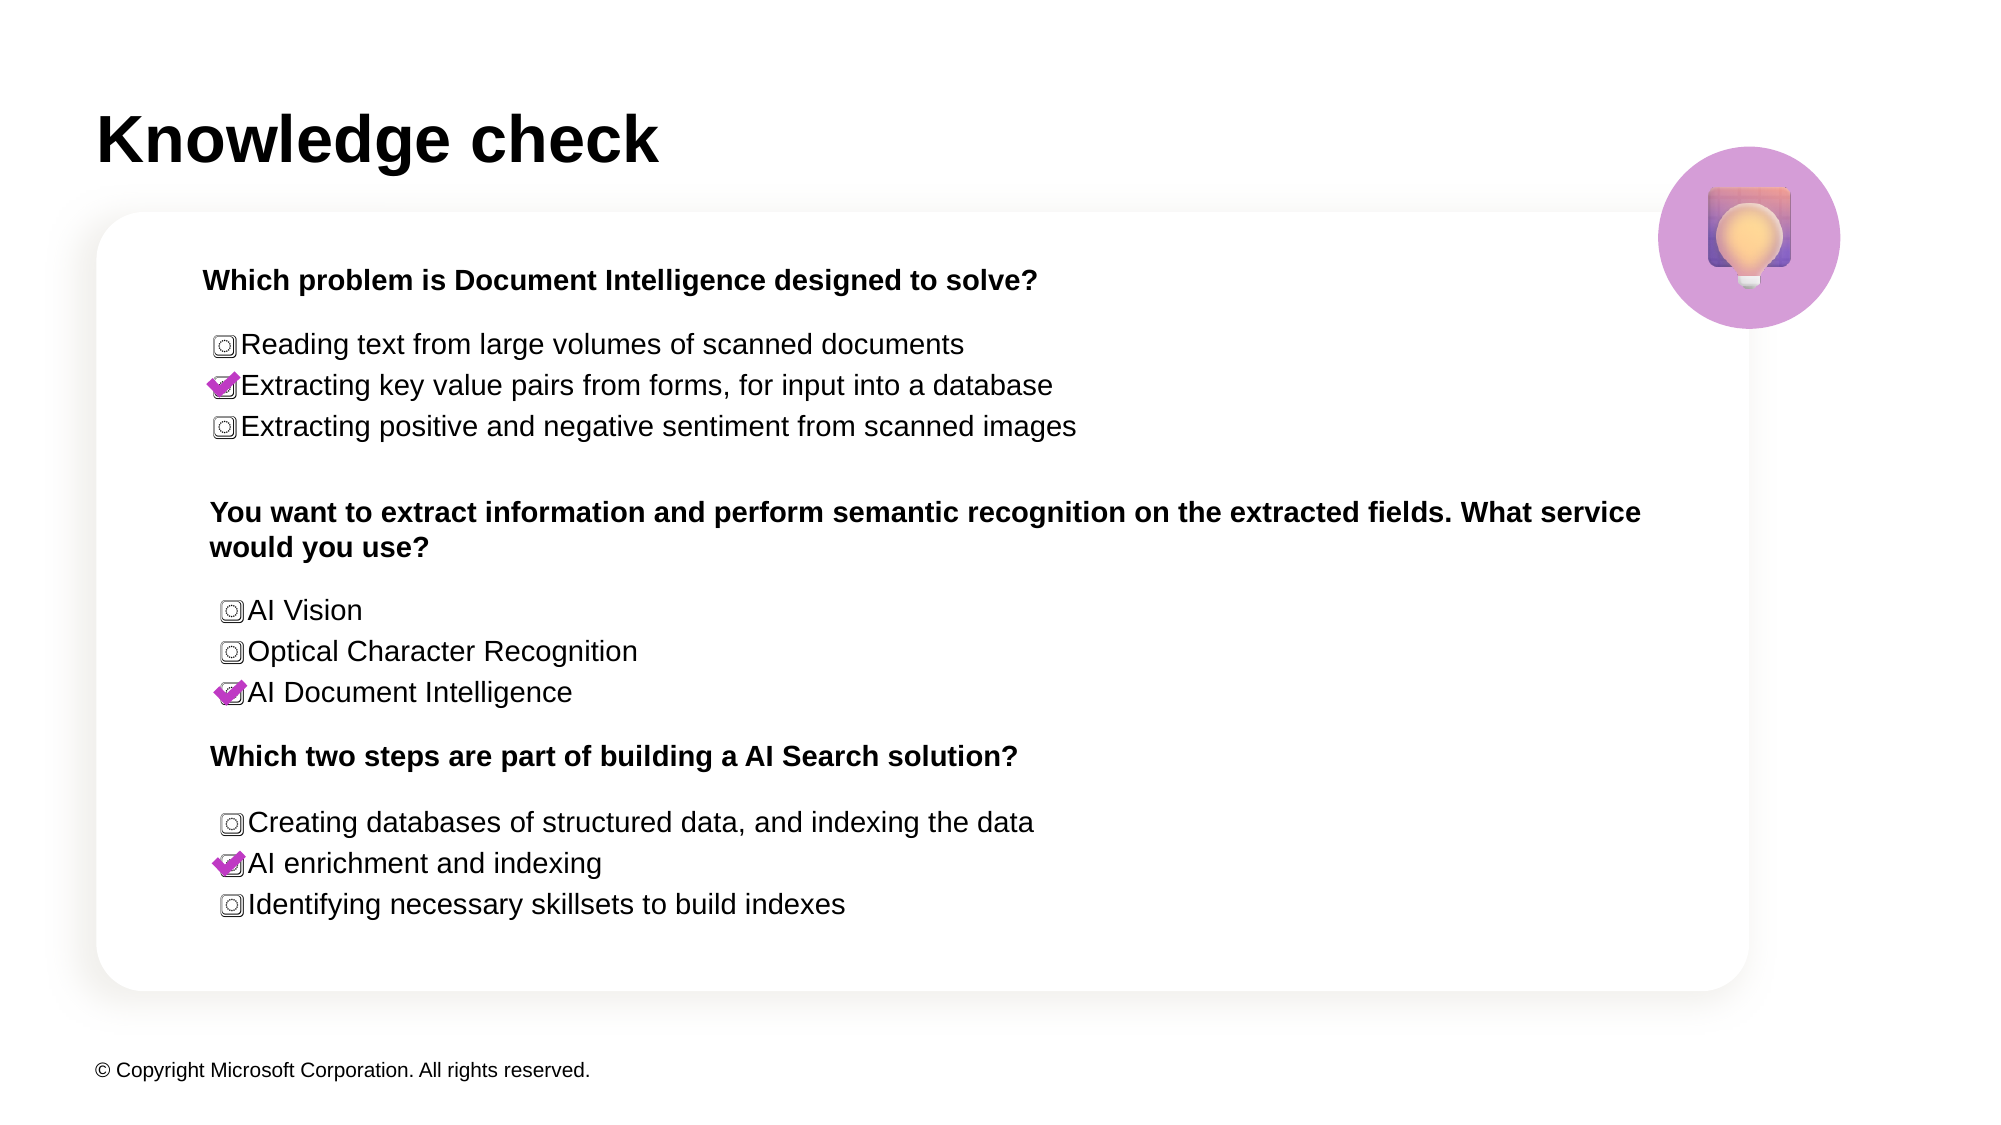

# Knowledge check
Which problem is Document Intelligence designed to solve?
Reading text from large volumes of scanned documents
Extracting key value pairs from forms, for input into a database
Extracting positive and negative sentiment from scanned images

You want to extract information and perform semantic recognition on the extracted fields. What service would you use?
AI Vision
Optical Character Recognition
AI Document Intelligence

Which two steps are part of building a AI Search solution?
Creating databases of structured data, and indexing the data
AI enrichment and indexing
Identifying necessary skillsets to build indexes